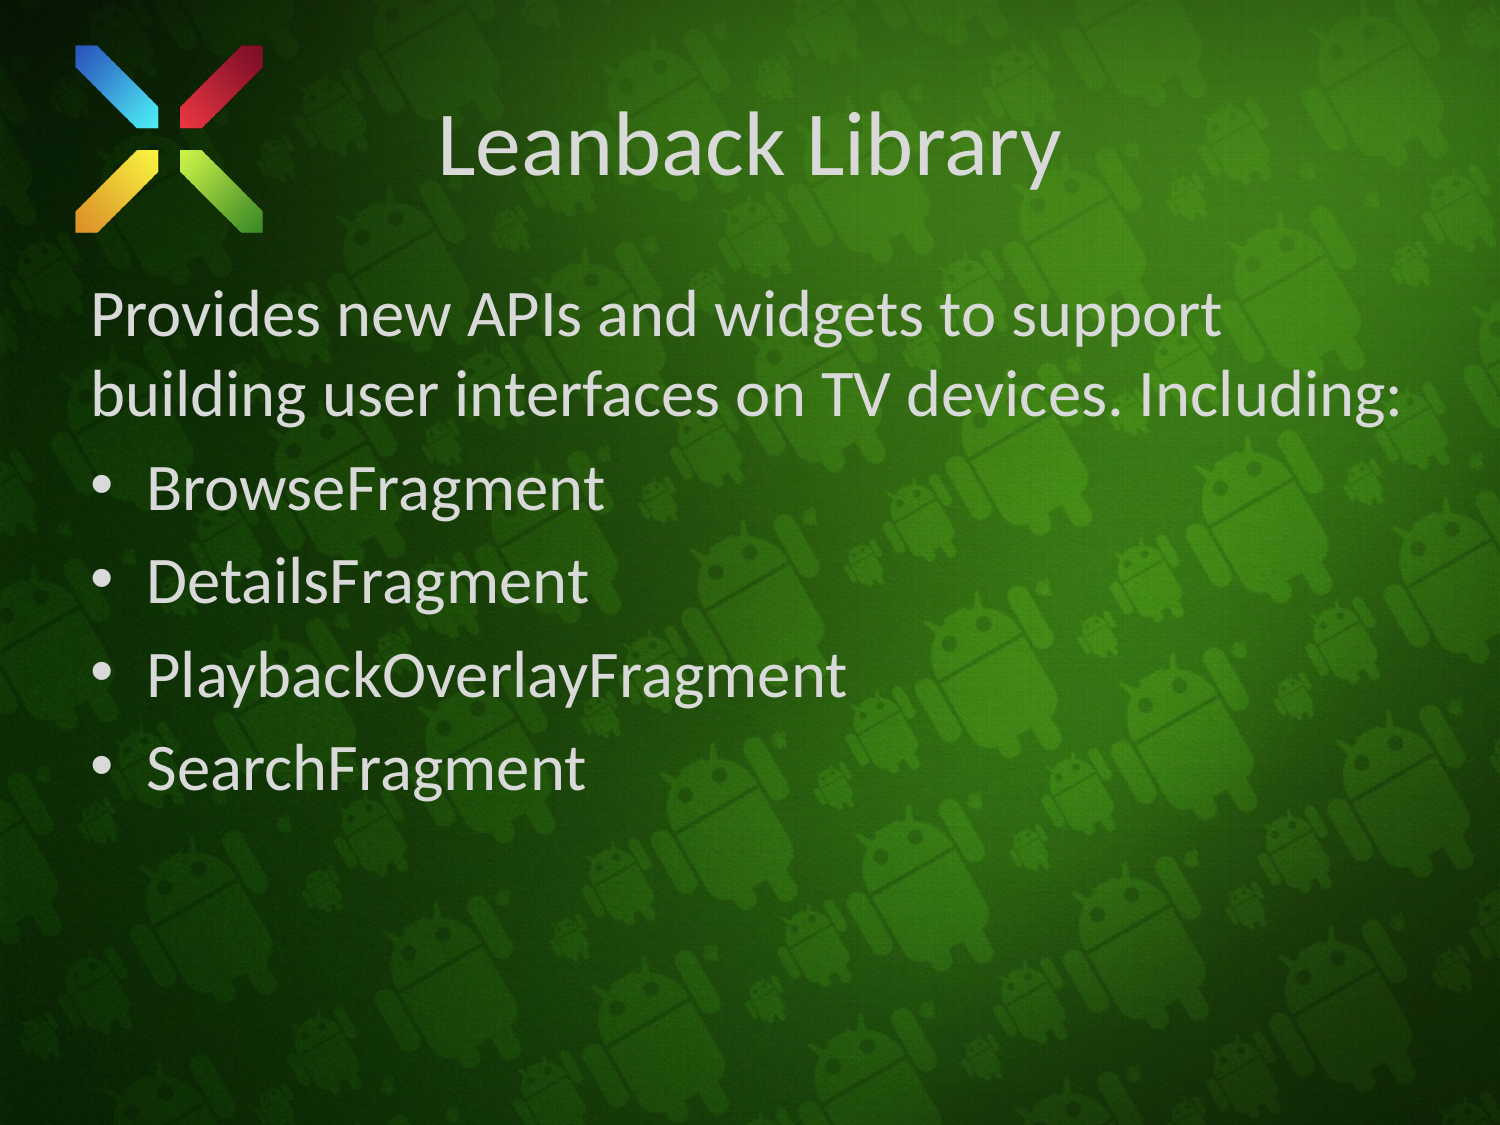

# Leanback Library
Provides new APIs and widgets to support building user interfaces on TV devices. Including:
BrowseFragment
DetailsFragment
PlaybackOverlayFragment
SearchFragment